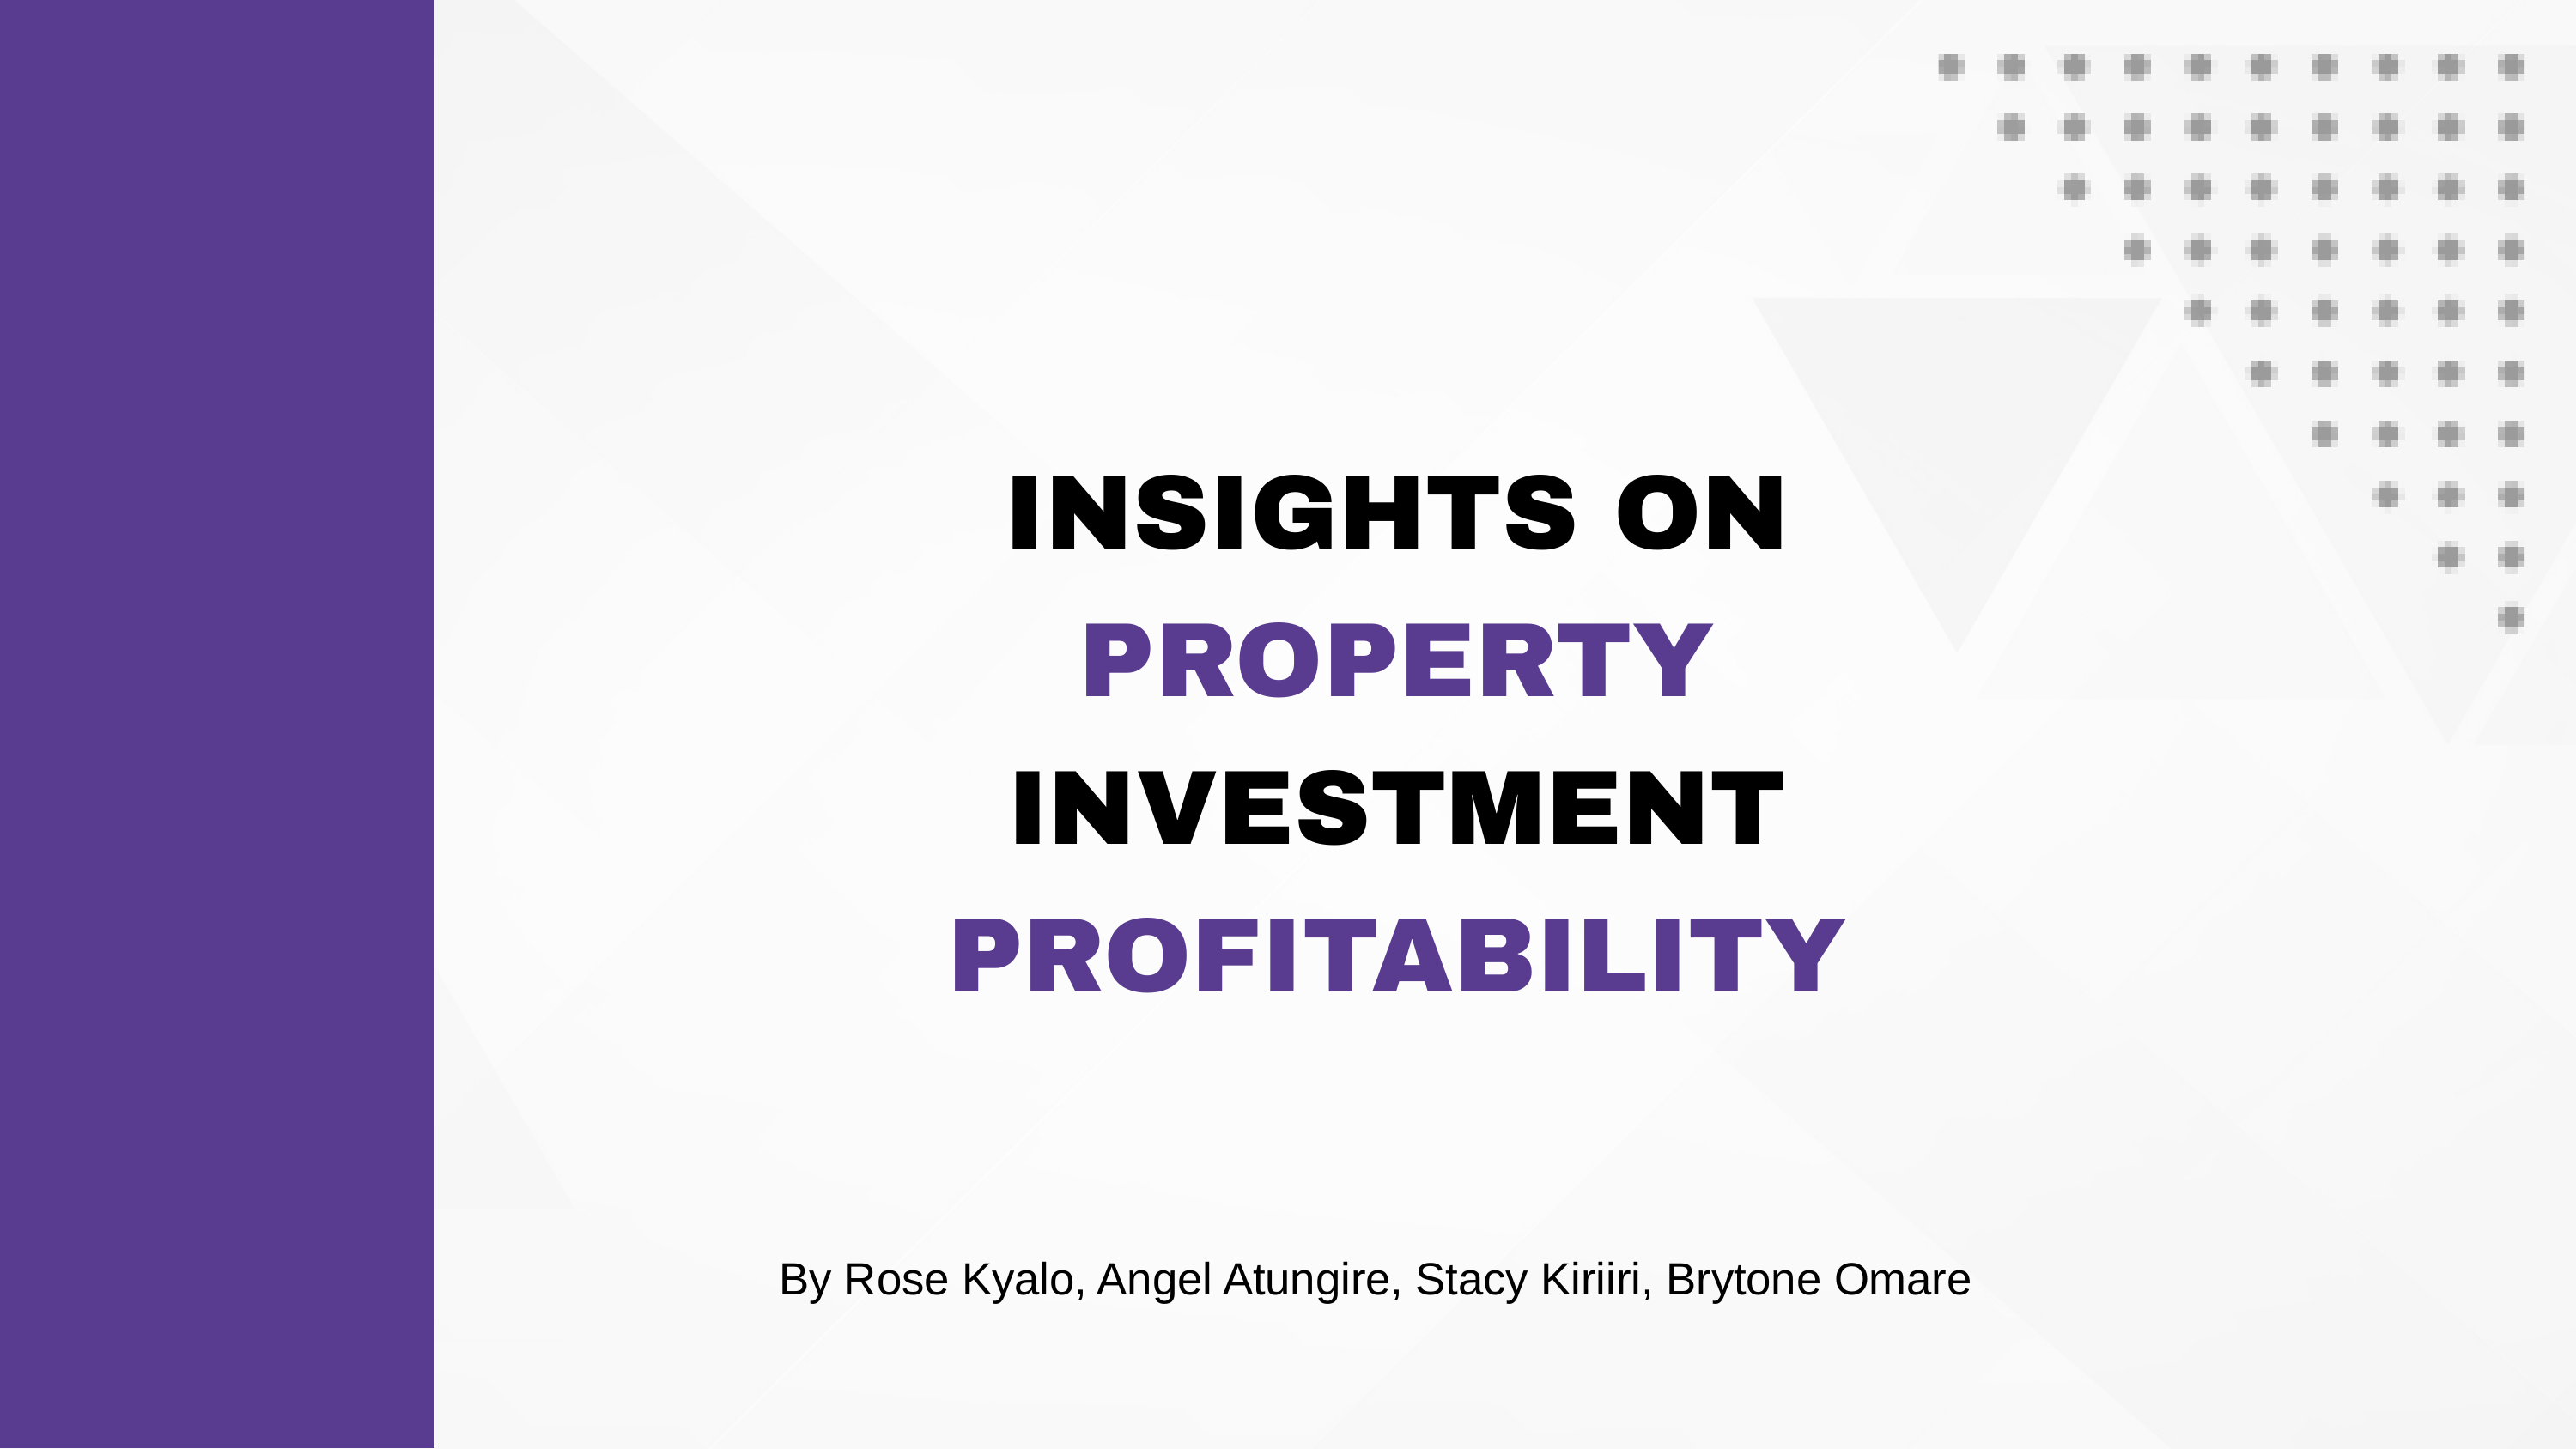

INSIGHTS ON PROPERTY INVESTMENT PROFITABILITY
By Rose Kyalo, Angel Atungire, Stacy Kiriiri, Brytone Omare